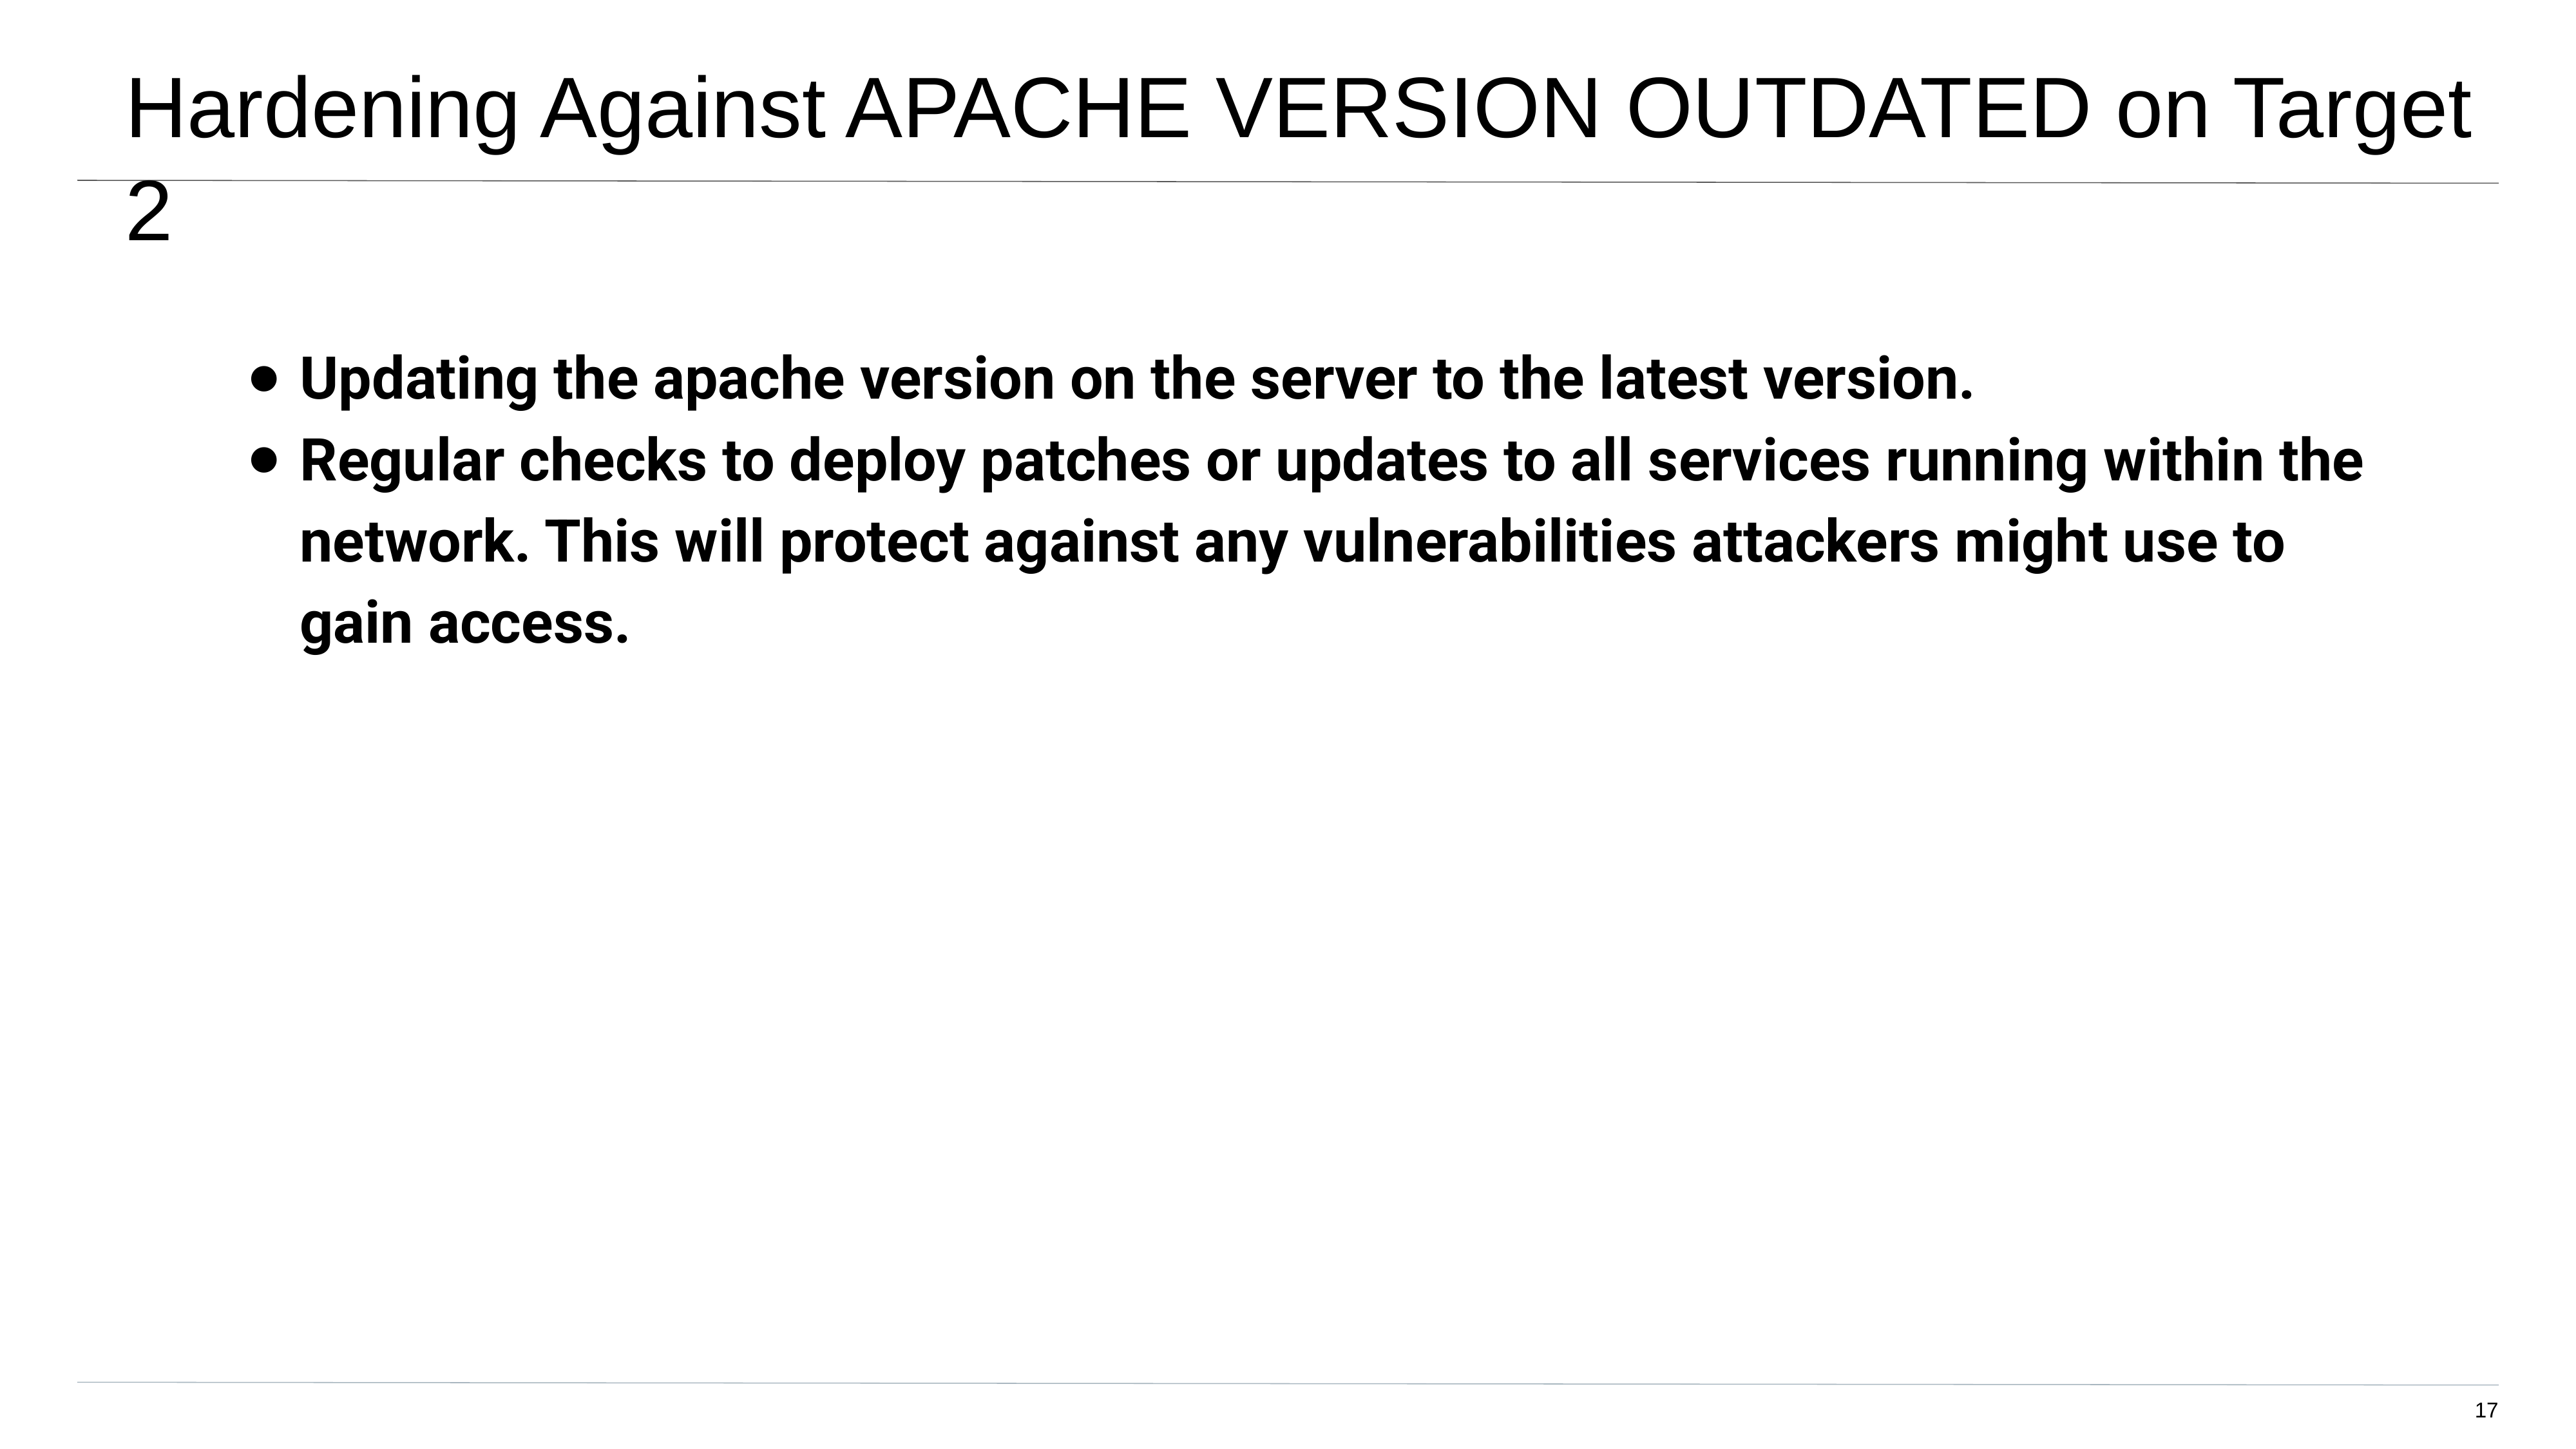

# Hardening Against APACHE VERSION OUTDATED on Target 2

Updating the apache version on the server to the latest version.
Regular checks to deploy patches or updates to all services running within the network. This will protect against any vulnerabilities attackers might use to gain access.
17